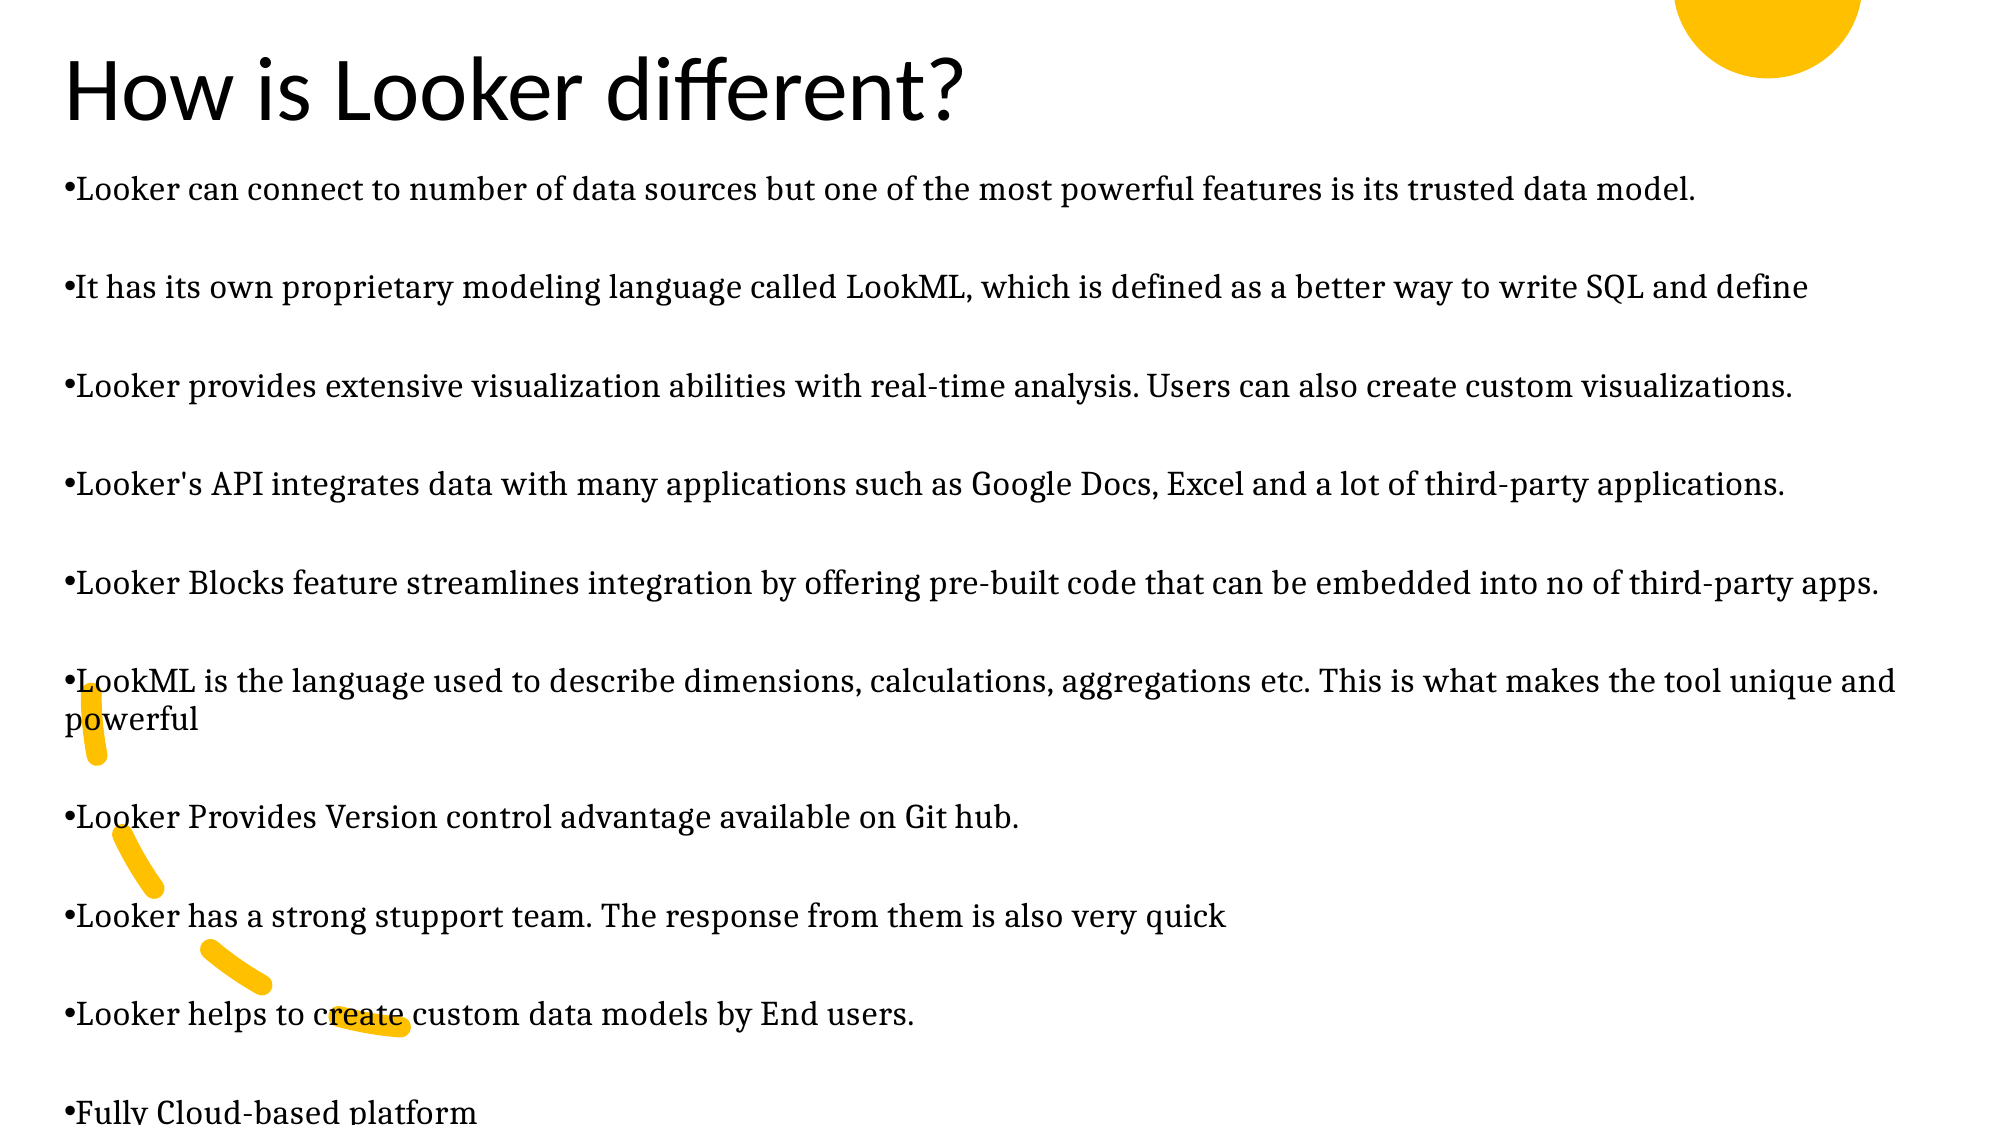

How is Looker different?

Looker can connect to number of data sources but one of the most powerful features is its trusted data model.

It has its own proprietary modeling language called LookML, which is defined as a better way to write SQL and define

Looker provides extensive visualization abilities with real-time analysis. Users can also create custom visualizations.

Looker's API integrates data with many applications such as Google Docs, Excel and a lot of third-party applications.

Looker Blocks feature streamlines integration by offering pre-built code that can be embedded into no of third-party apps.

LookML is the language used to describe dimensions, calculations, aggregations etc. This is what makes the tool unique and powerful

Looker Provides Version control advantage available on Git hub.

Looker has a strong stupport team. The response from them is also very quick

Looker helps to create custom data models by End users.

Fully Cloud-based platform